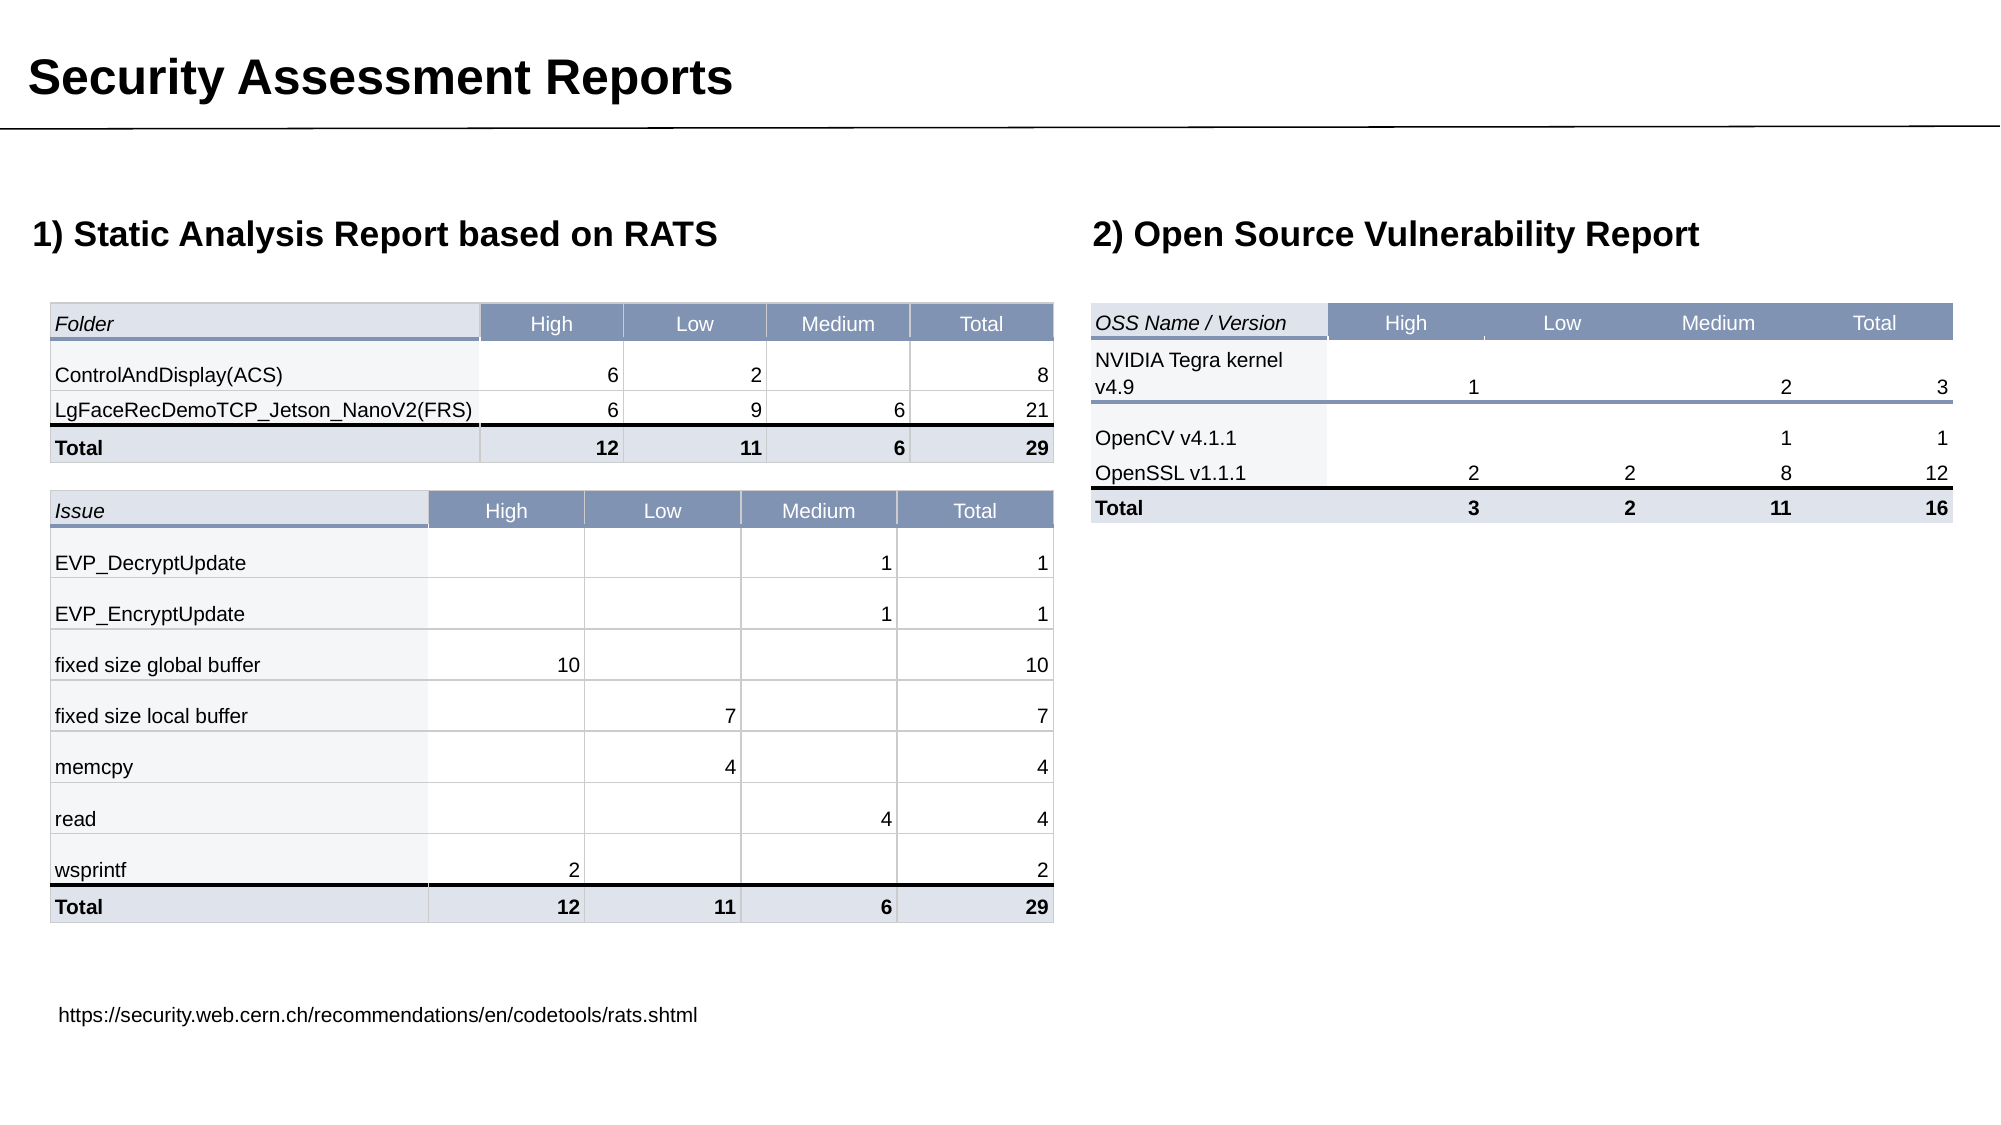

Security Assessment Reports
1) Static Analysis Report based on RATS
2) Open Source Vulnerability Report
| Folder | High | Low | Medium | Total |
| --- | --- | --- | --- | --- |
| ControlAndDisplay(ACS) | 6 | 2 |  | 8 |
| LgFaceRecDemoTCP\_Jetson\_NanoV2(FRS) | 6 | 9 | 6 | 21 |
| Total | 12 | 11 | 6 | 29 |
| OSS Name / Version | High | Low | Medium | Total |
| --- | --- | --- | --- | --- |
| NVIDIA Tegra kernel v4.9 | 1 |  | 2 | 3 |
| OpenCV v4.1.1 |  |  | 1 | 1 |
| OpenSSL v1.1.1 | 2 | 2 | 8 | 12 |
| Total | 3 | 2 | 11 | 16 |
| Issue | High | Low | Medium | Total |
| --- | --- | --- | --- | --- |
| EVP\_DecryptUpdate |  |  | 1 | 1 |
| EVP\_EncryptUpdate |  |  | 1 | 1 |
| fixed size global buffer | 10 |  |  | 10 |
| fixed size local buffer |  | 7 |  | 7 |
| memcpy |  | 4 |  | 4 |
| read |  |  | 4 | 4 |
| wsprintf | 2 |  |  | 2 |
| Total | 12 | 11 | 6 | 29 |
https://security.web.cern.ch/recommendations/en/codetools/rats.shtml